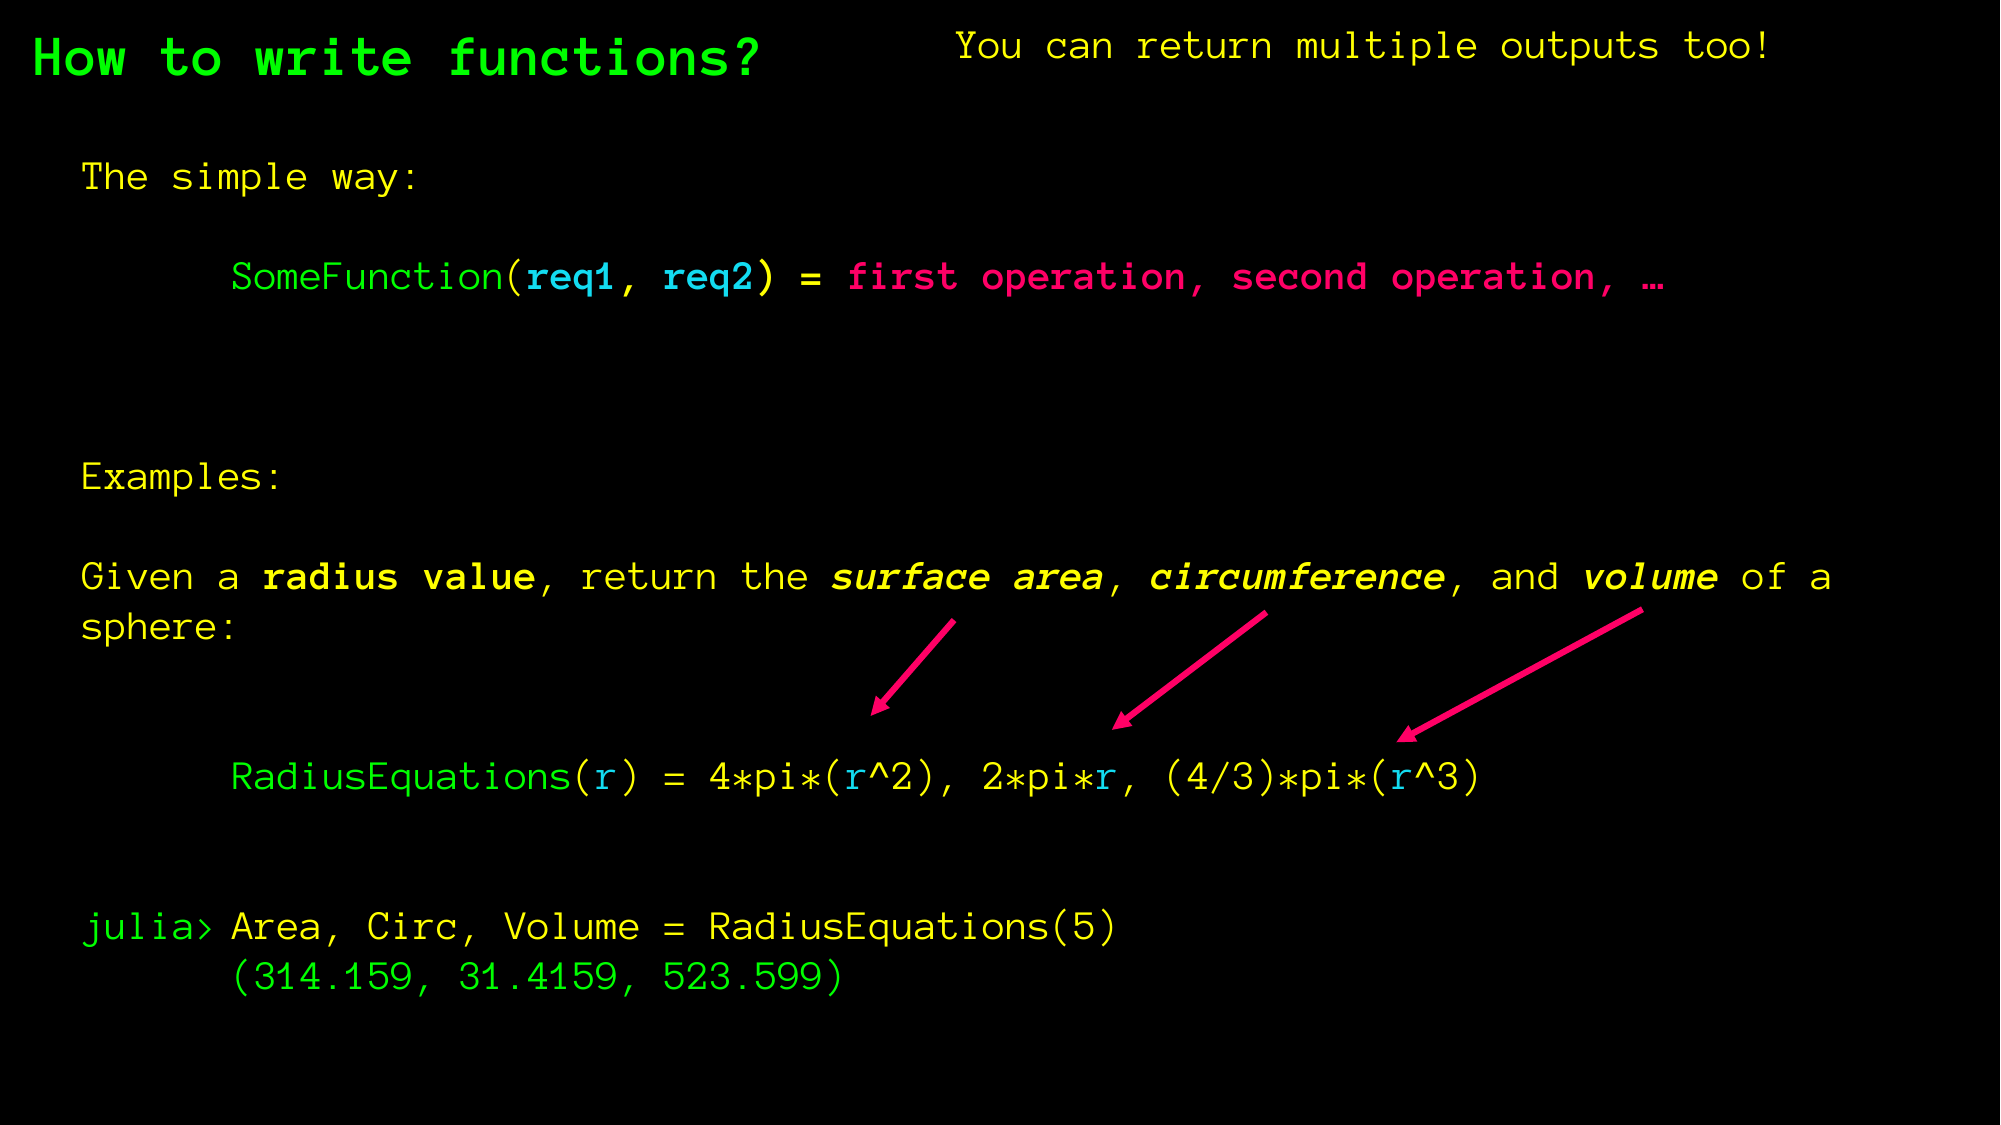

How to write functions?
You can return multiple outputs too!
The simple way:

	SomeFunction(req1, req2) = first operation, second operation, …

Examples:

Given a radius value, return the surface area, circumference, and volume of a sphere:

	RadiusEquations(r) = 4*pi*(r^2), 2*pi*r, (4/3)*pi*(r^3)

julia>	Area, Circ, Volume = RadiusEquations(5)
	(314.159, 31.4159, 523.599)